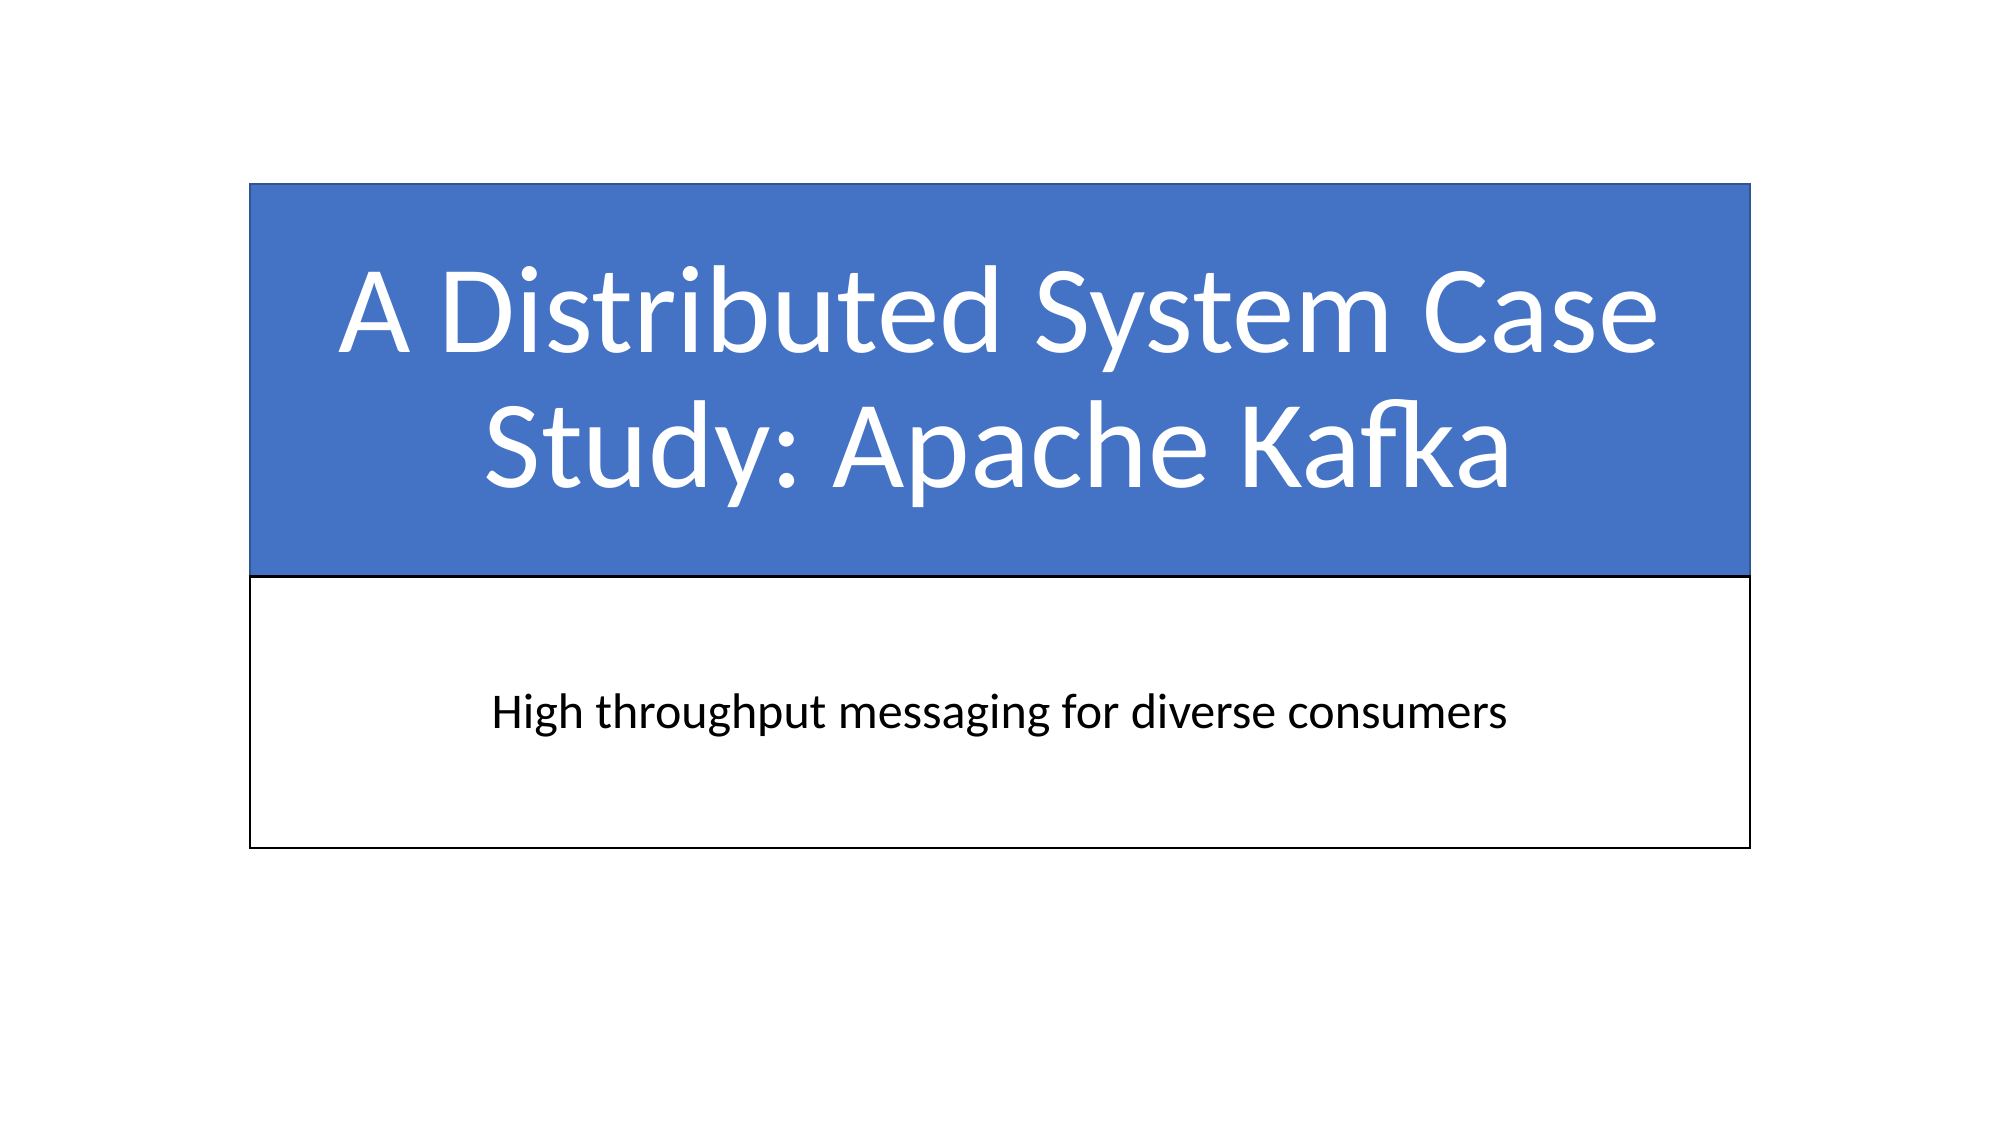

# A Distributed System Case Study: Apache Kafka
High throughput messaging for diverse consumers